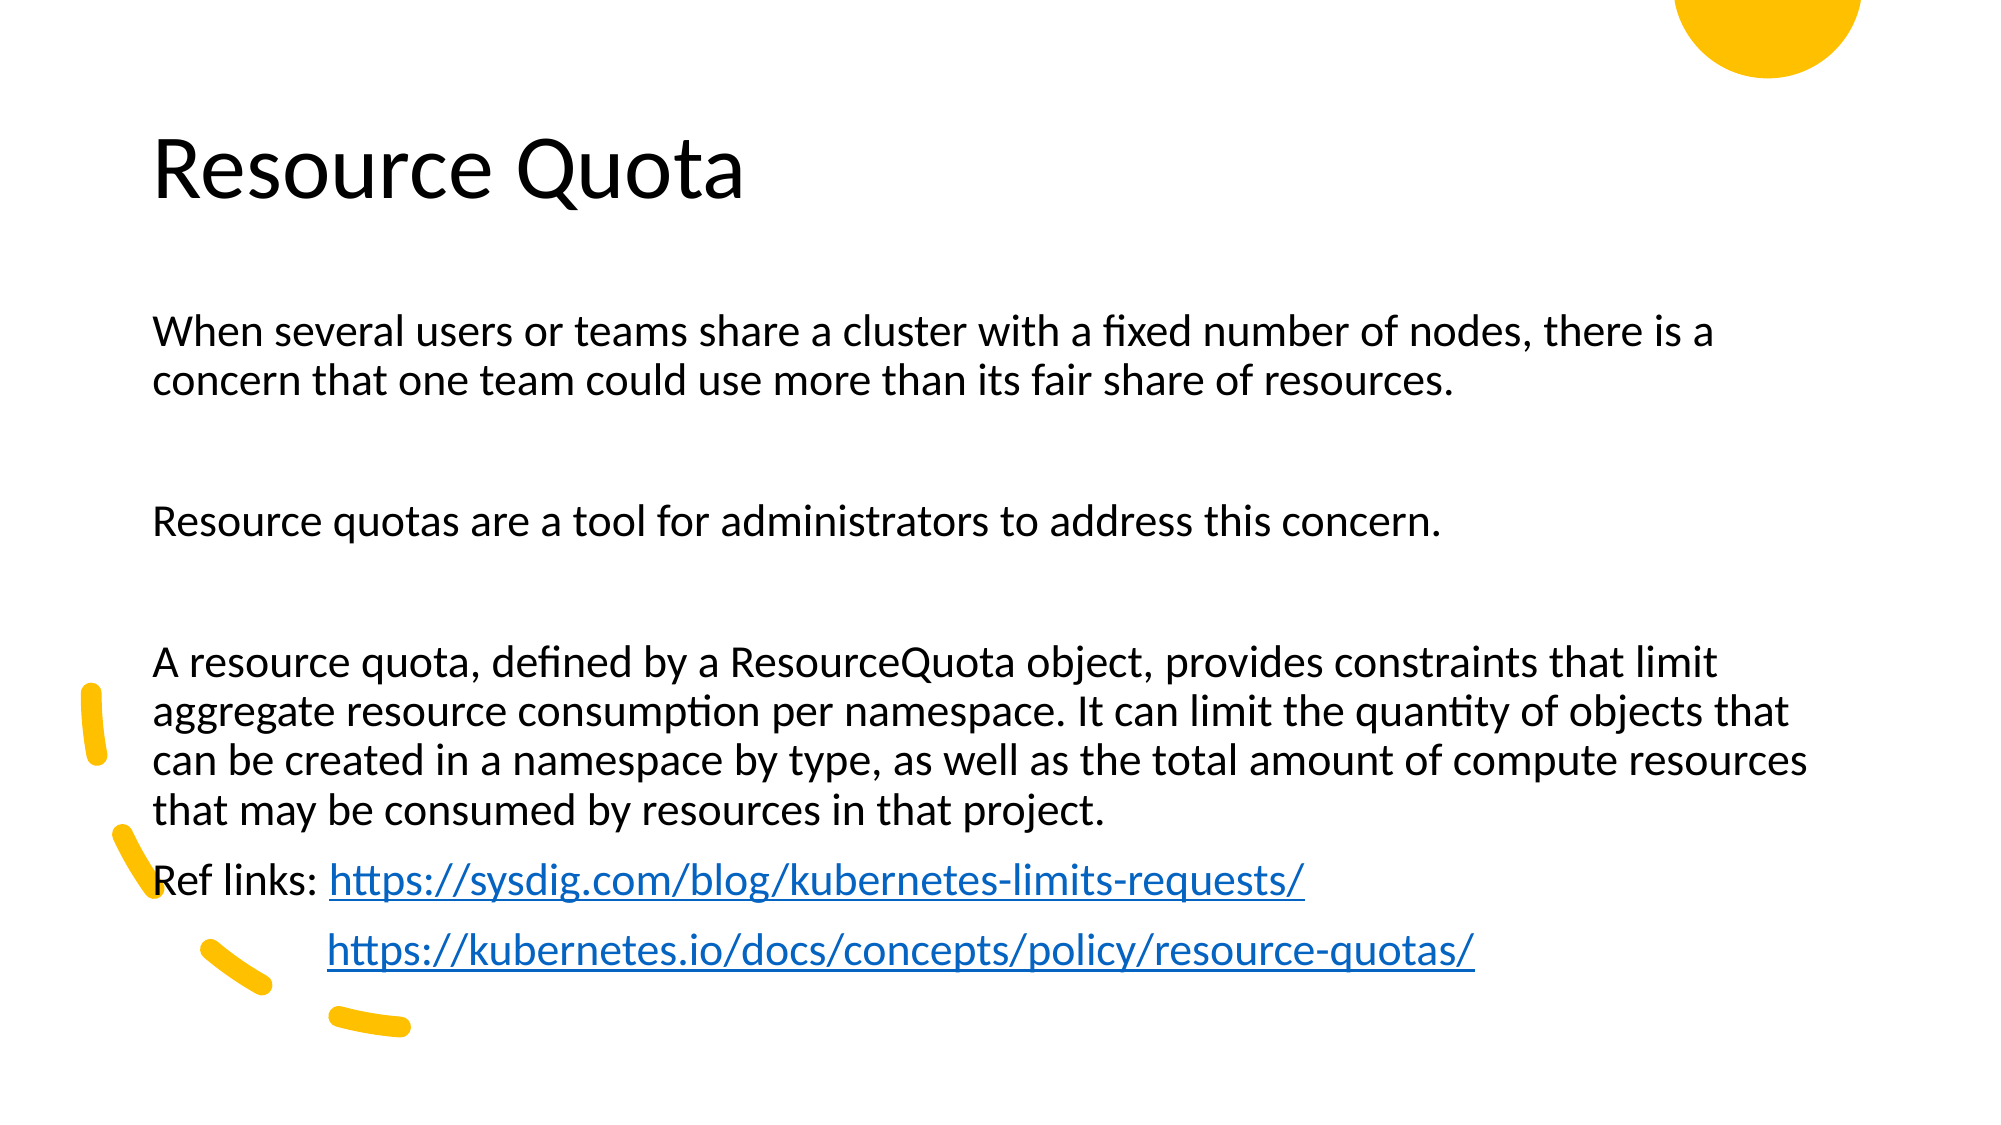

# Resource Quota
When several users or teams share a cluster with a fixed number of nodes, there is a concern that one team could use more than its fair share of resources.

Resource quotas are a tool for administrators to address this concern.

A resource quota, defined by a ResourceQuota object, provides constraints that limit aggregate resource consumption per namespace. It can limit the quantity of objects that can be created in a namespace by type, as well as the total amount of compute resources that may be consumed by resources in that project.
Ref links: https://sysdig.com/blog/kubernetes-limits-requests/
                 https://kubernetes.io/docs/concepts/policy/resource-quotas/